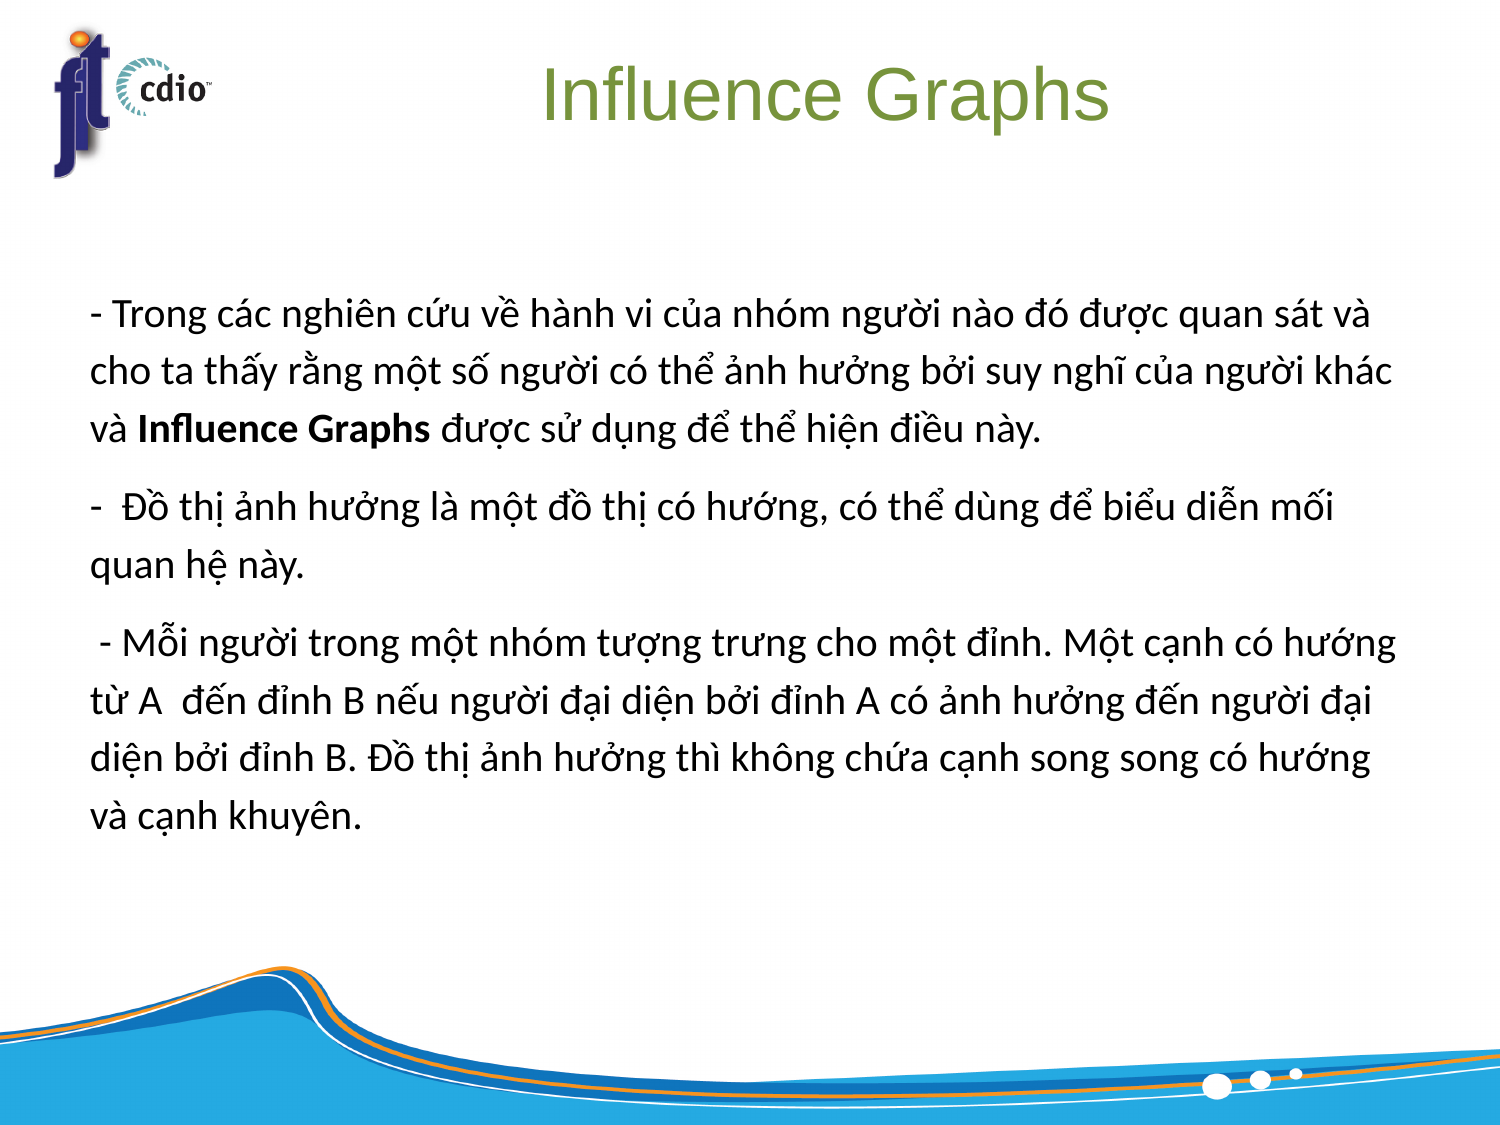

# Influence Graphs
- Trong các nghiên cứu về hành vi của nhóm người nào đó được quan sát và cho ta thấy rằng một số người có thể ảnh hưởng bởi suy nghĩ của người khác và Influence Graphs được sử dụng để thể hiện điều này.
-  Đồ thị ảnh hưởng là một đồ thị có hướng, có thể dùng để biểu diễn mối quan hệ này.
 - Mỗi người trong một nhóm tượng trưng cho một đỉnh. Một cạnh có hướng từ A  đến đỉnh B nếu người đại diện bởi đỉnh A có ảnh hưởng đến người đại diện bởi đỉnh B. Đồ thị ảnh hưởng thì không chứa cạnh song song có hướng và cạnh khuyên.